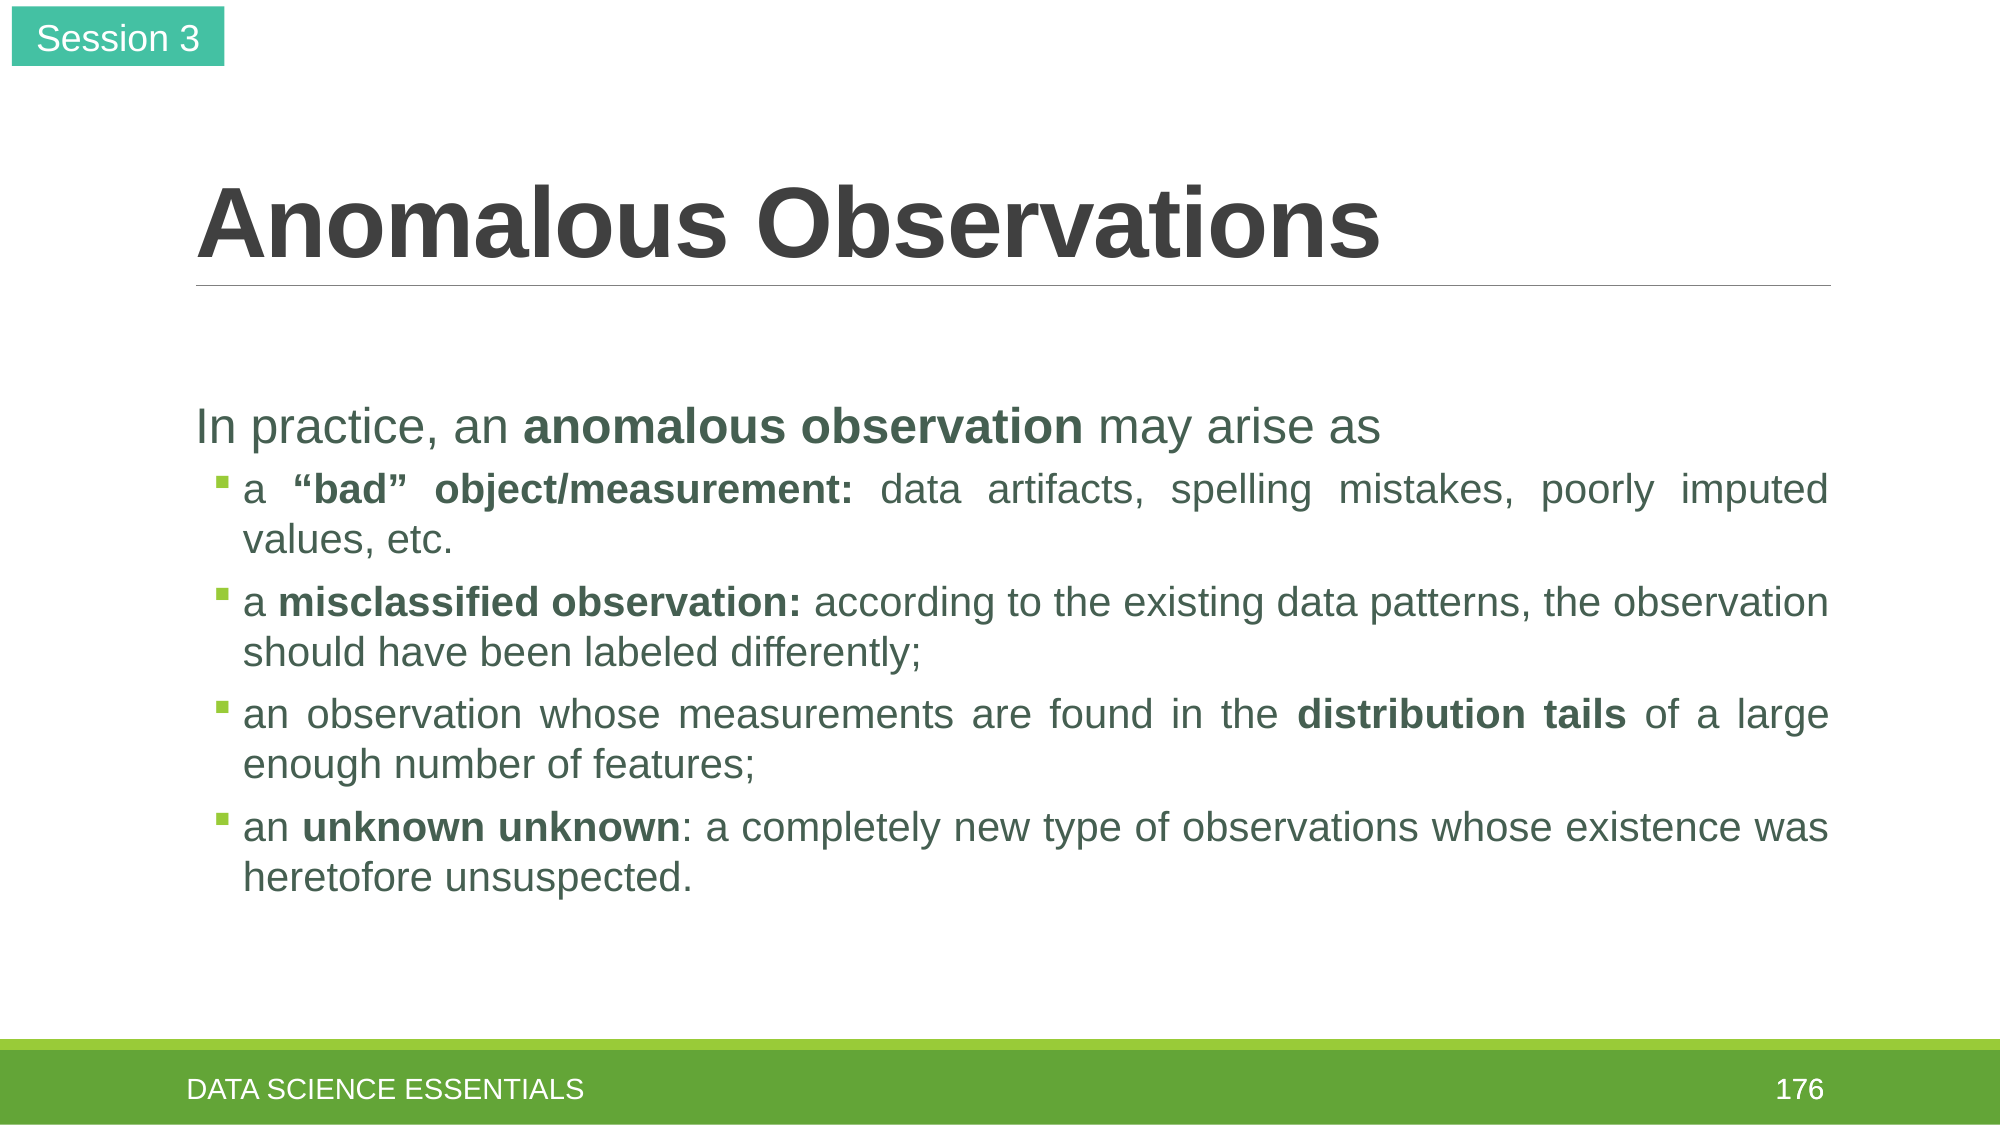

Session 3
# Anomalous Observations
In practice, an anomalous observation may arise as
a “bad” object/measurement: data artifacts, spelling mistakes, poorly imputed values, etc.
a misclassified observation: according to the existing data patterns, the observation should have been labeled differently;
an observation whose measurements are found in the distribution tails of a large enough number of features;
an unknown unknown: a completely new type of observations whose existence was heretofore unsuspected.
DATA SCIENCE ESSENTIALS
176
176